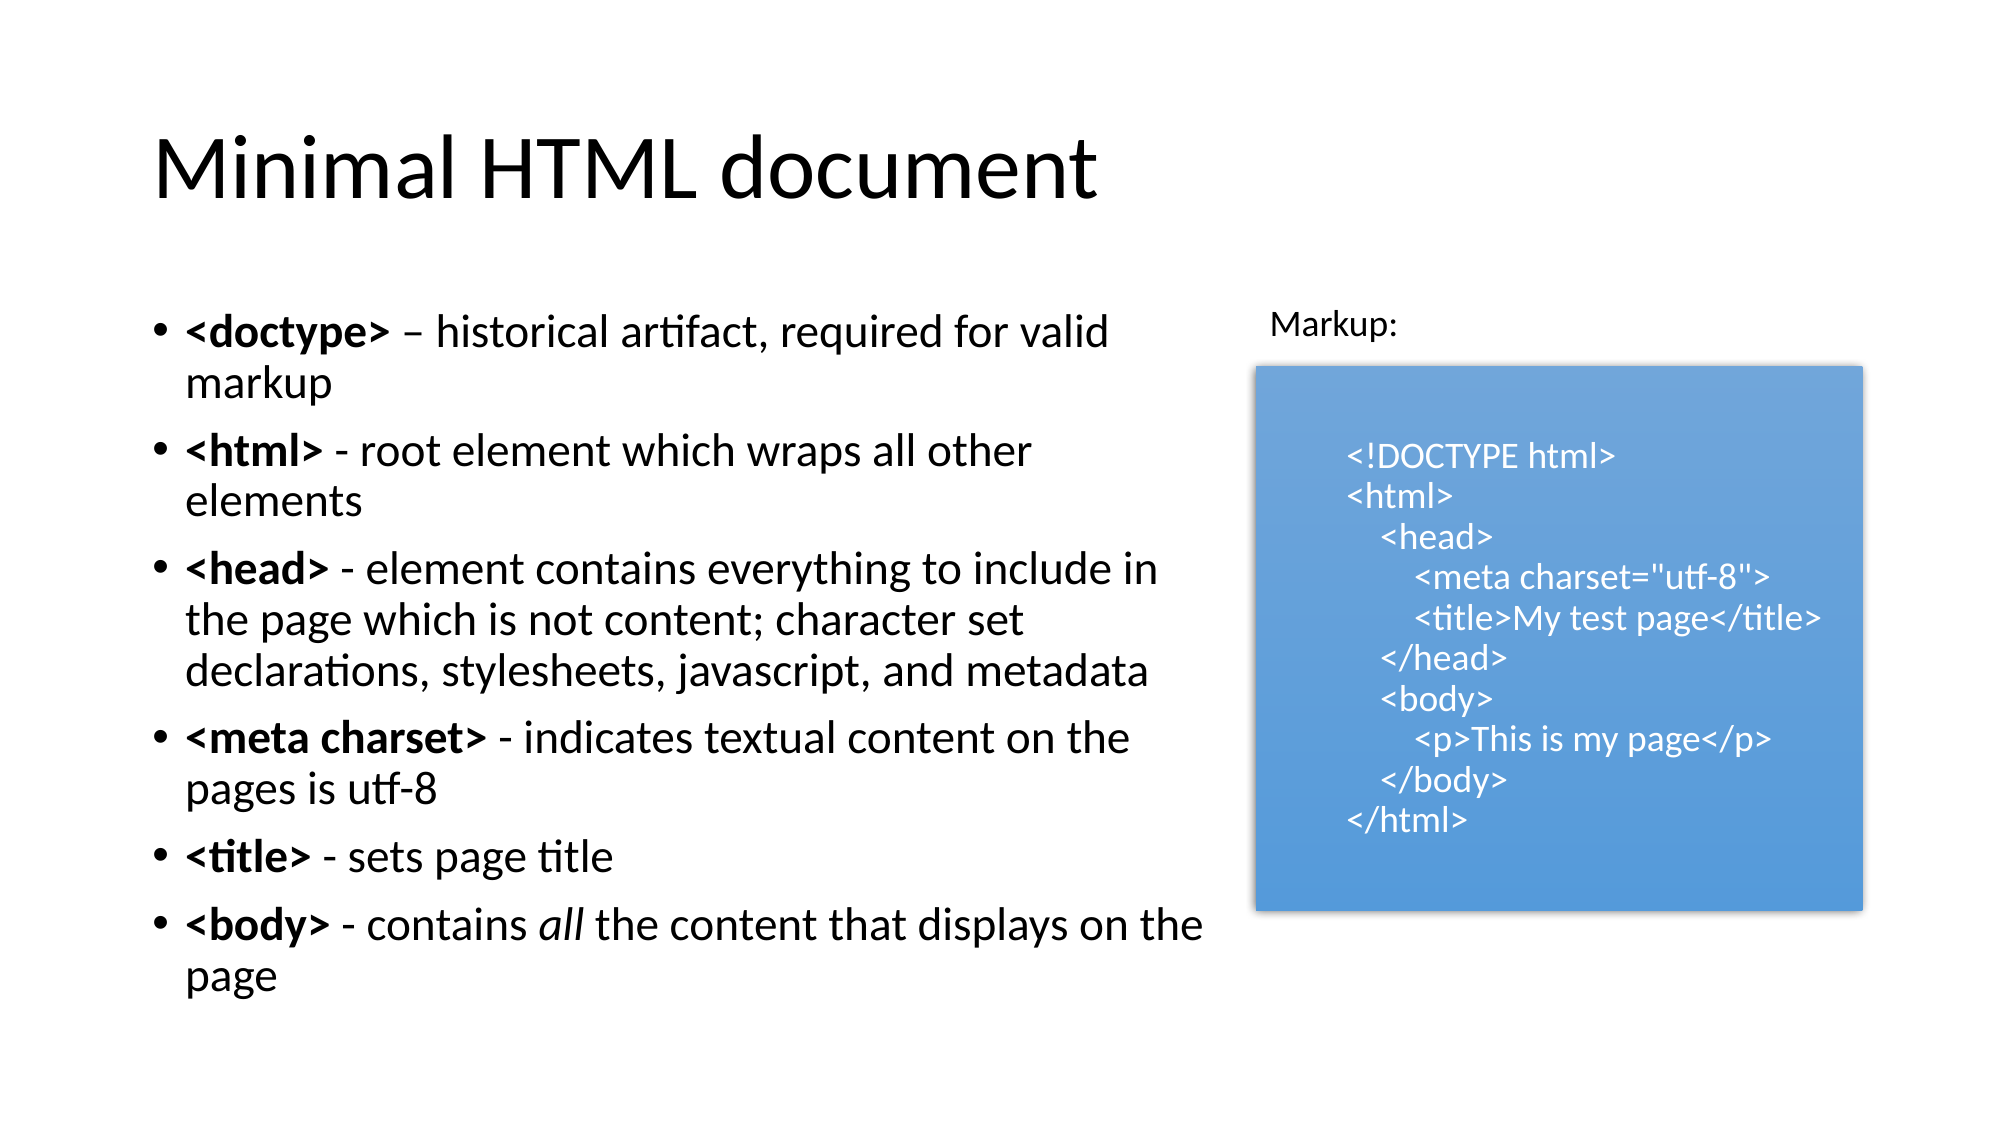

# Minimal HTML document
Markup:
<doctype> – historical artifact, required for valid markup
<html> - root element which wraps all other elements
<head> - element contains everything to include in the page which is not content; character set declarations, stylesheets, javascript, and metadata
<meta charset> - indicates textual content on the pages is utf-8
<title> - sets page title
<body> - contains all the content that displays on the page
<!DOCTYPE html>
<html>
    <head>
        <meta charset="utf-8">
        <title>My test page</title>
    </head>
    <body>
        <p>This is my page</p>
    </body>
</html>